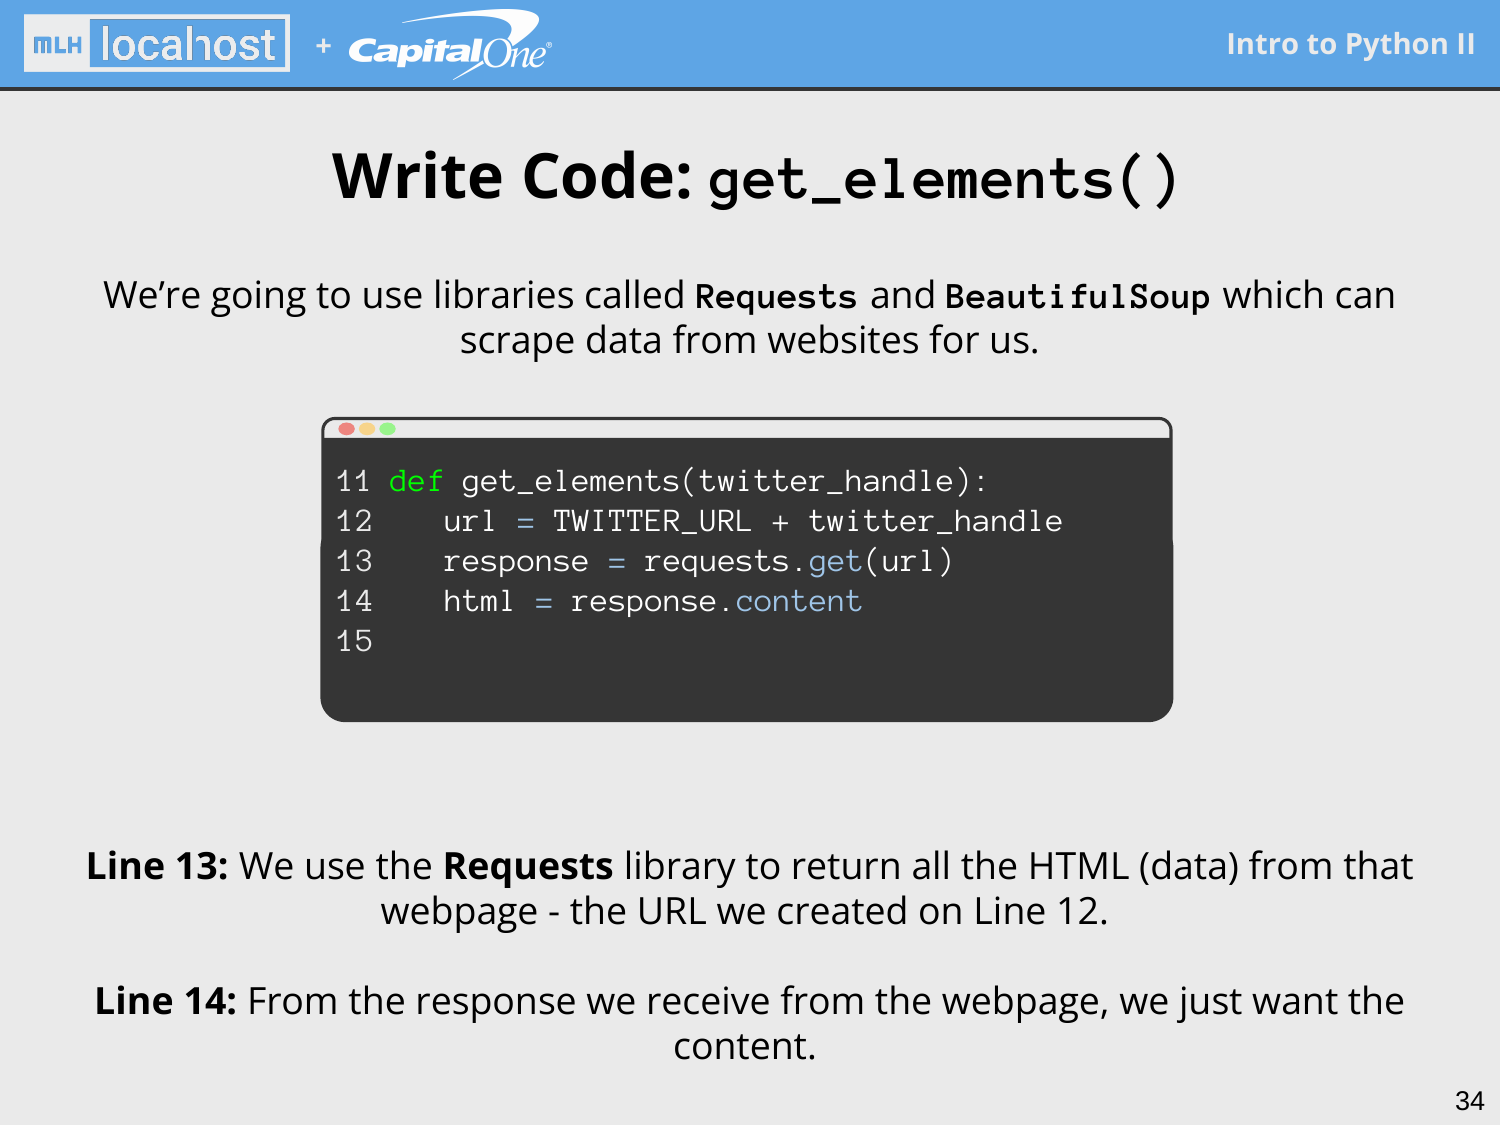

Write Code: get_elements()

We’re going to use libraries called Requests and BeautifulSoup which can scrape data from websites for us.

11
12
13
14
15

def get_elements(twitter_handle):
   url = TWITTER_URL + twitter_handle
   response = requests.get(url)
   html = response.content

Line 13: We use the Requests library to return all the HTML (data) from that webpage - the URL we created on Line 12.

Line 14: From the response we receive from the webpage, we just want the content.